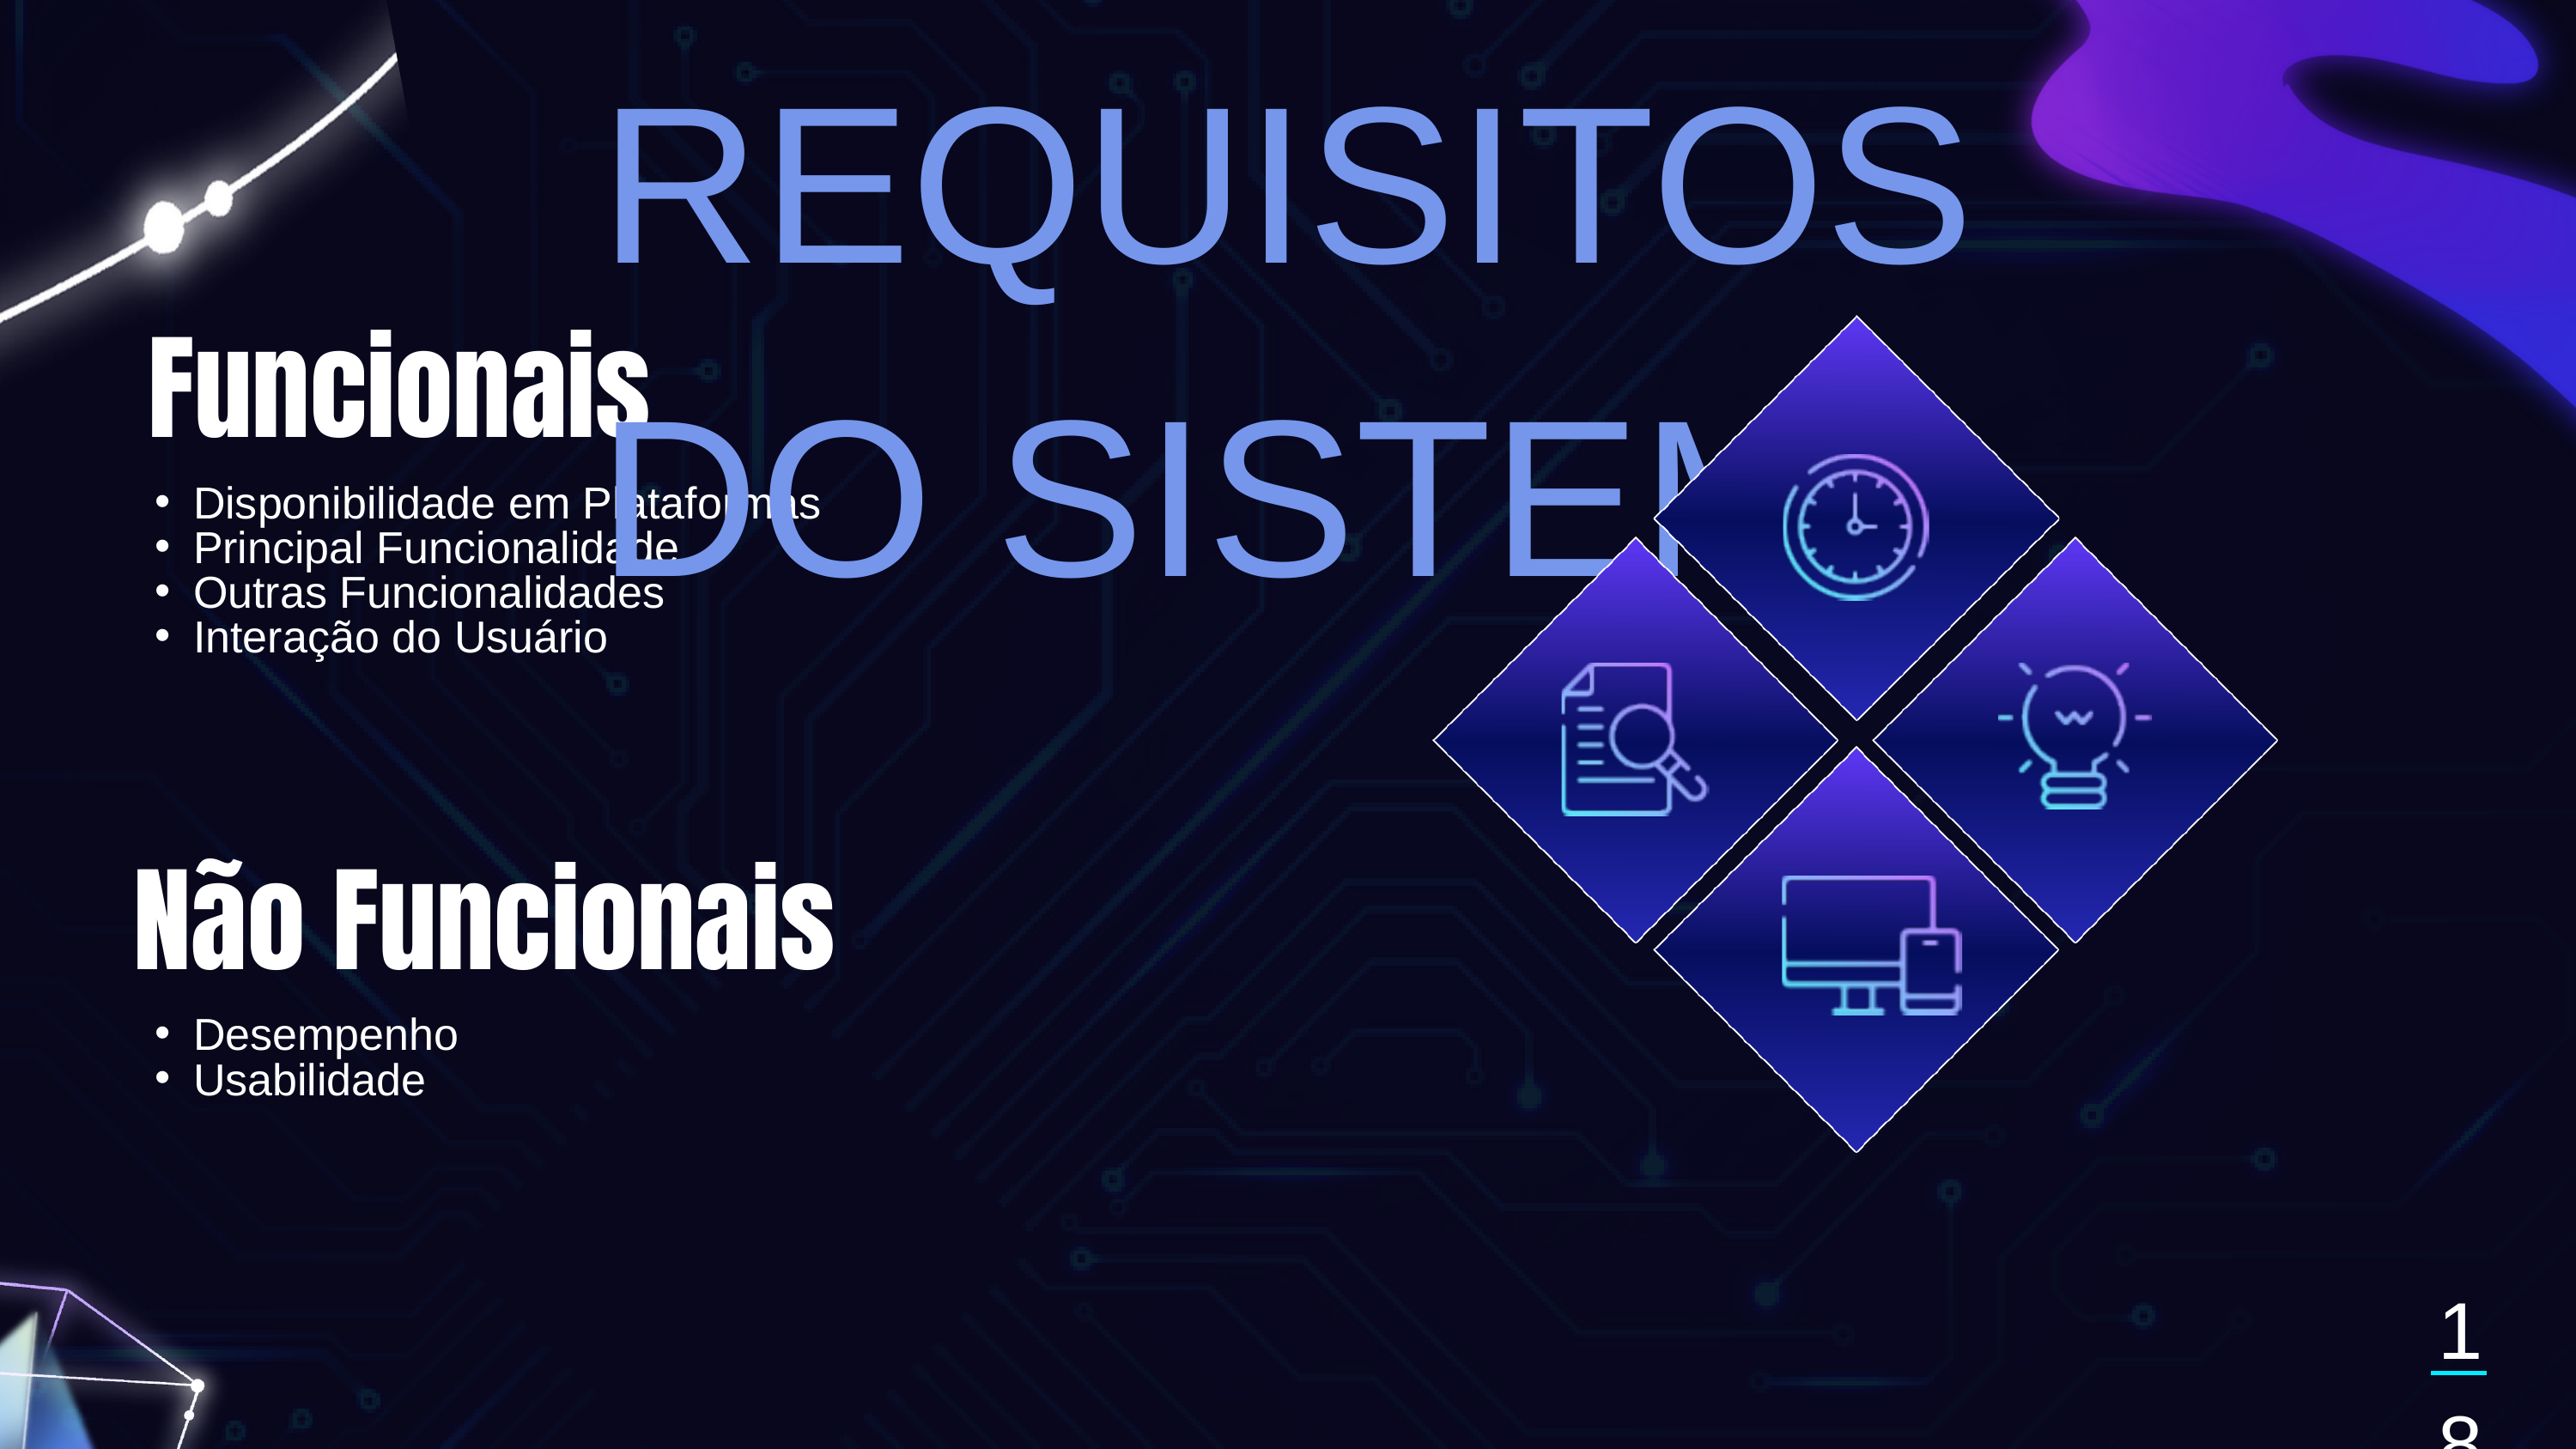

REQUISITOS DO SISTEMA
Funcionais

Disponibilidade em Plataformas
Principal Funcionalidade
Outras Funcionalidades
Interação do Usuário
Não Funcionais
Desempenho
Usabilidade

18